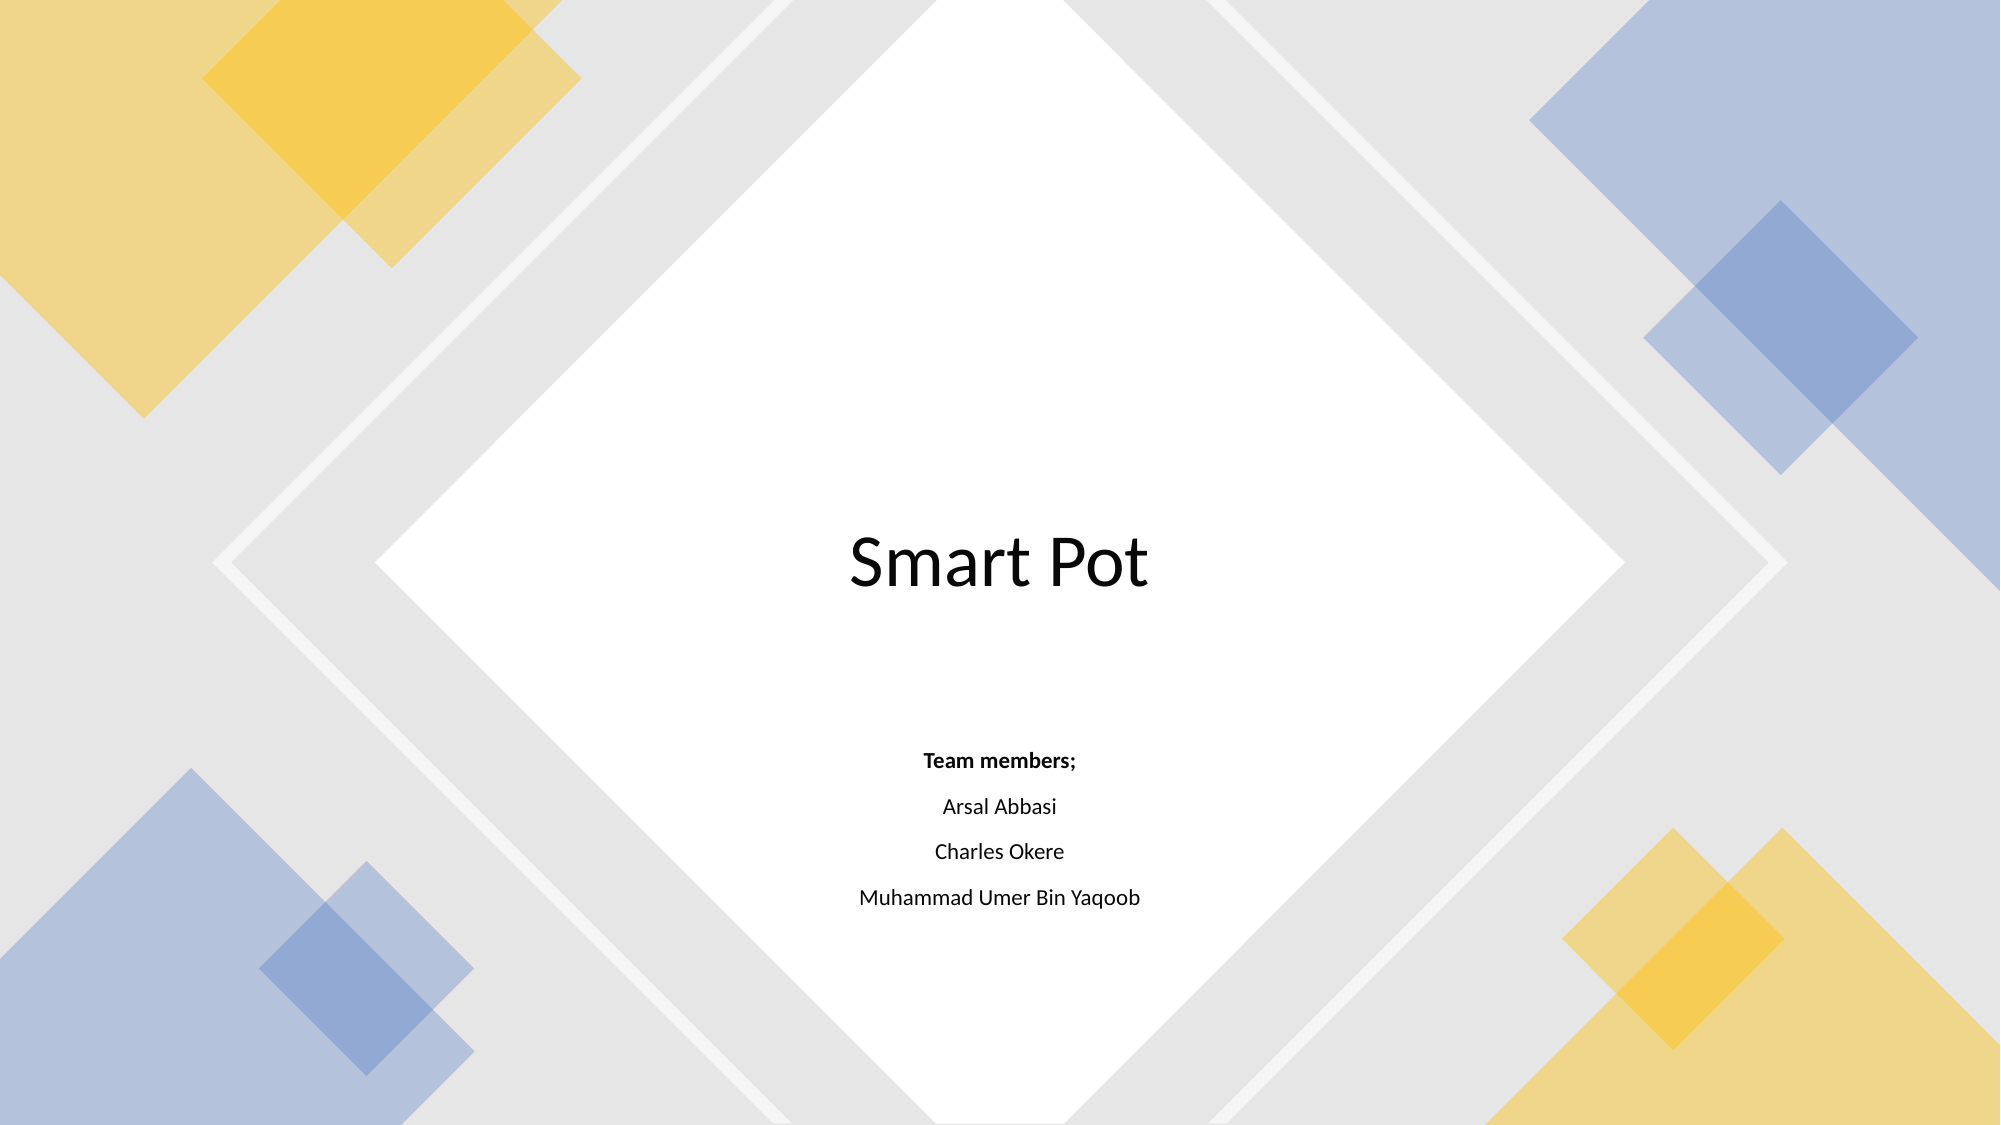

# Smart Pot
Team members;
Arsal Abbasi
Charles Okere
Muhammad Umer Bin Yaqoob

1